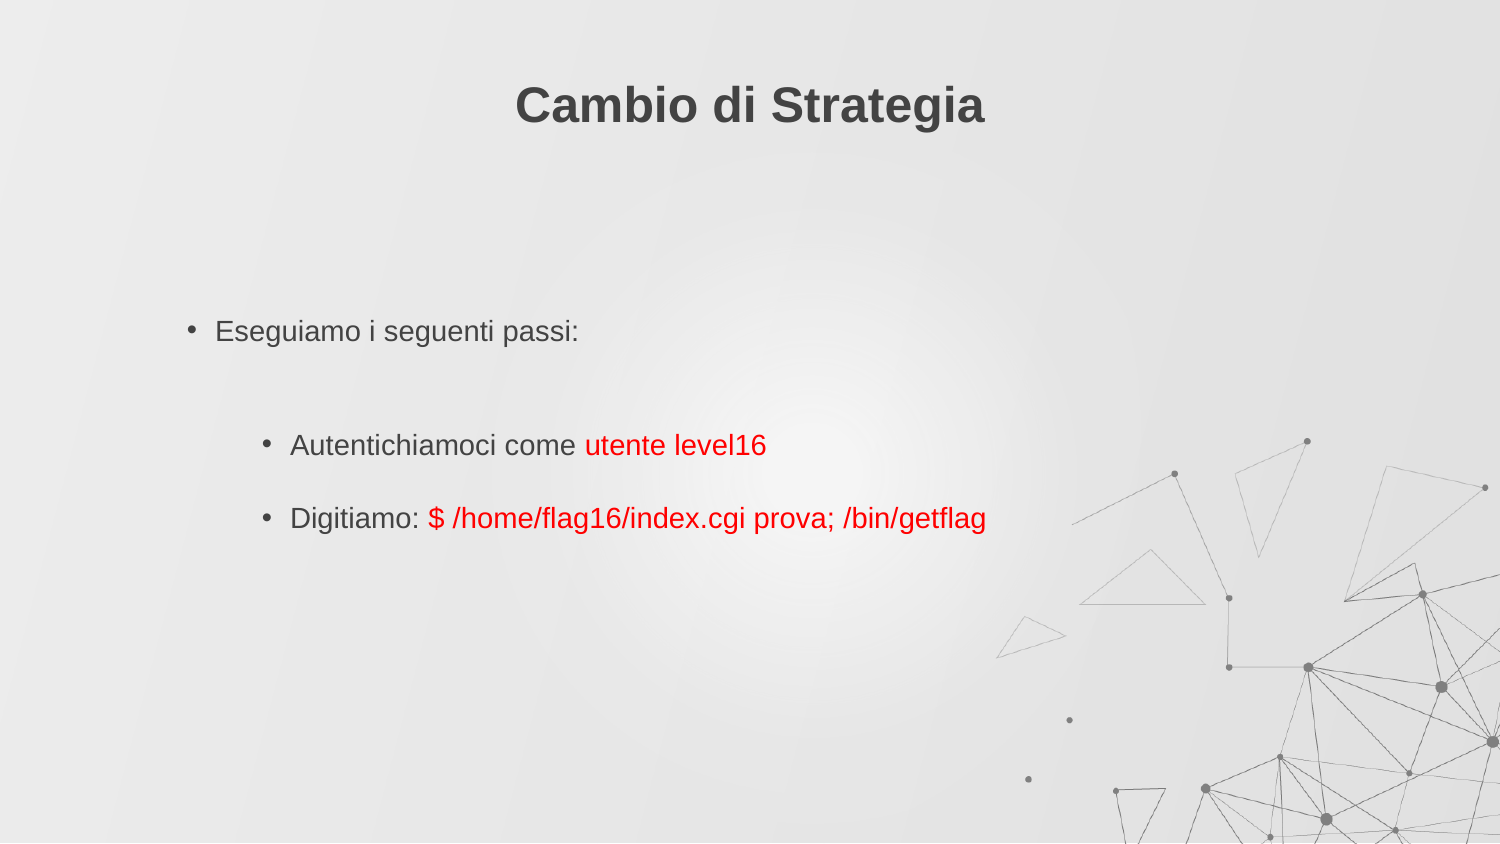

# Cambio di Strategia

Eseguiamo i seguenti passi:

Autentichiamoci come utente level16
Digitiamo: $ /home/flag16/index.cgi prova; /bin/getflag